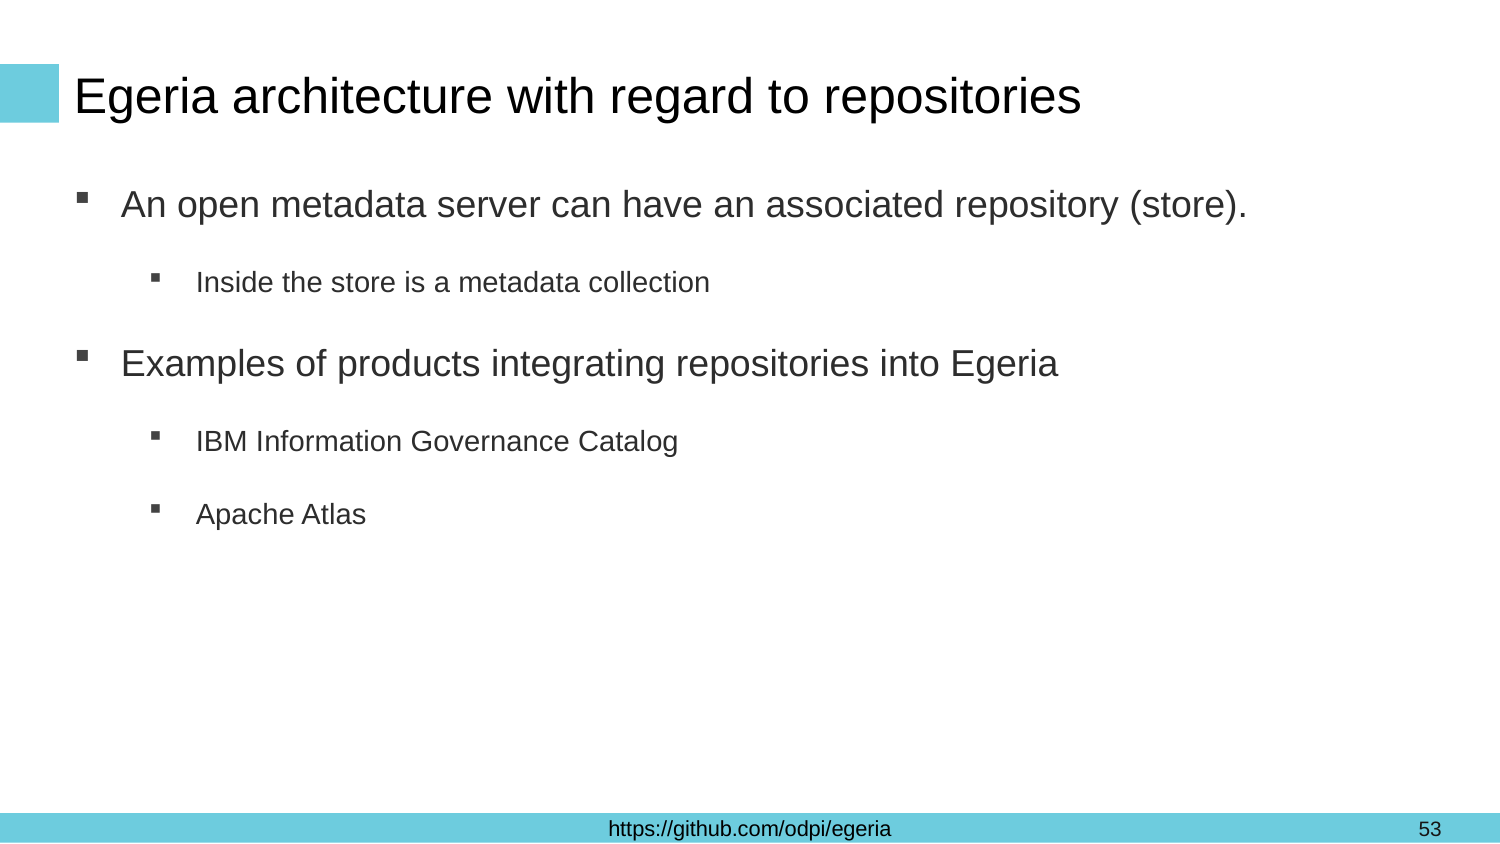

# Egeria architecture with regard to repositories
An open metadata server can have an associated repository (store).
Inside the store is a metadata collection
Examples of products integrating repositories into Egeria
IBM Information Governance Catalog
Apache Atlas
53